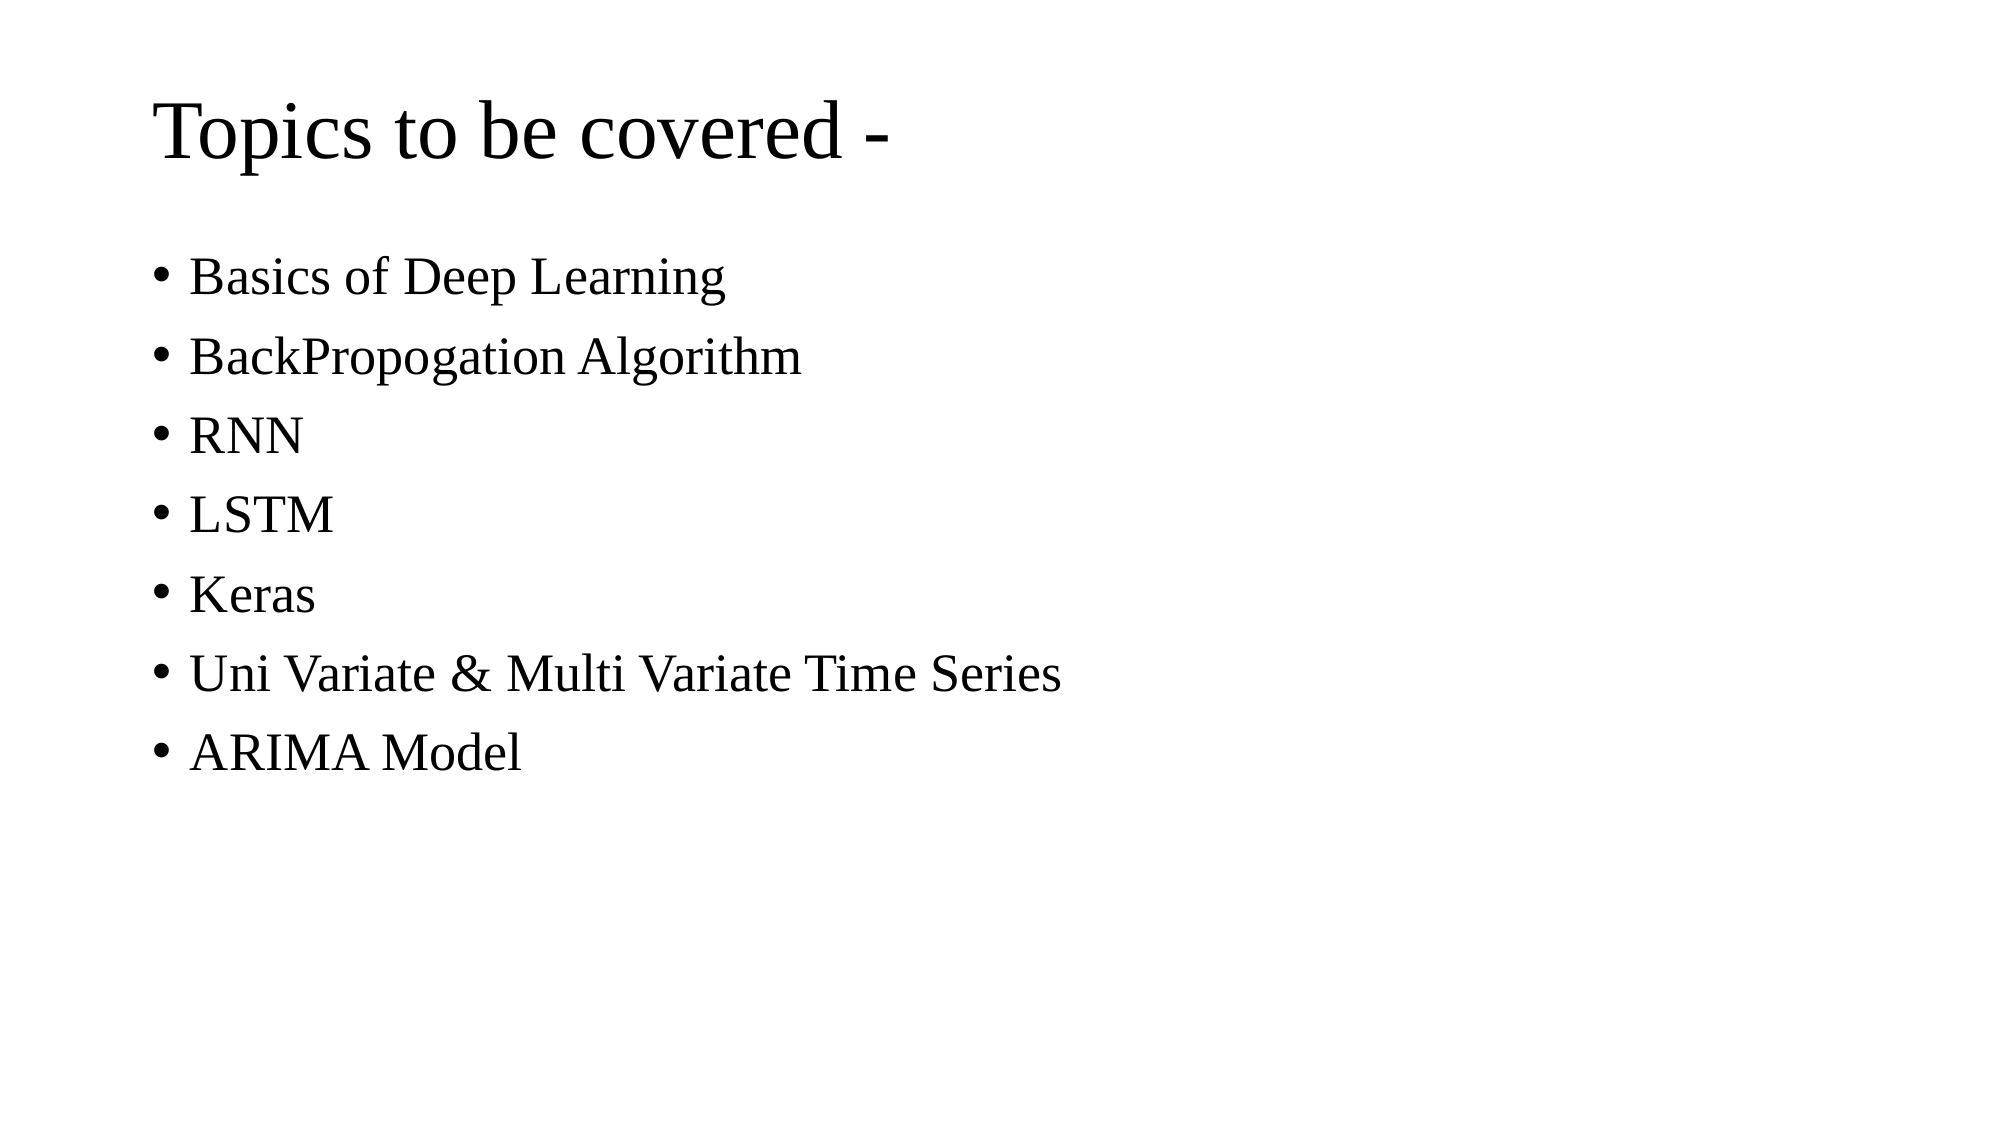

# Topics to be covered -
Basics of Deep Learning
BackPropogation Algorithm
RNN
LSTM
Keras
Uni Variate & Multi Variate Time Series
ARIMA Model